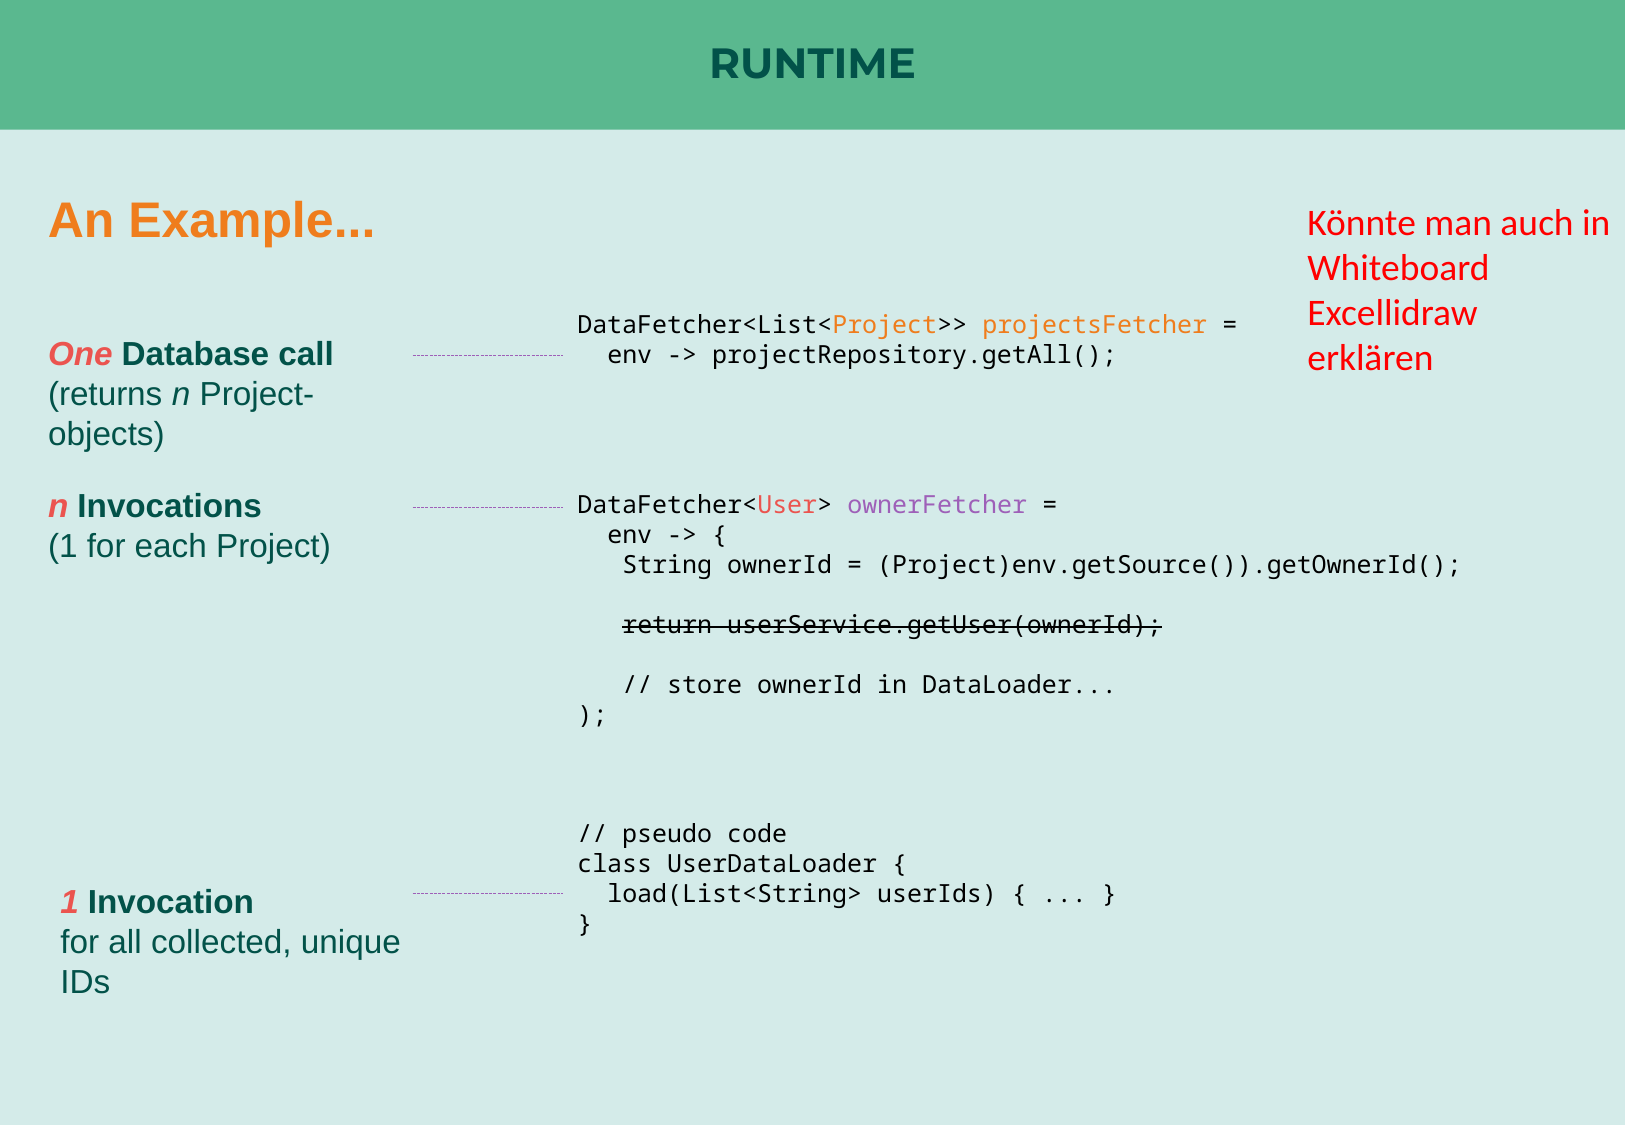

# Runtime
An Example...
Könnte man auch in
Whiteboard
Excellidraw
erklären
DataFetcher<List<Project>> projectsFetcher =
  env -> projectRepository.getAll();

DataFetcher<User> ownerFetcher =
  env -> {
   String ownerId = (Project)env.getSource()).getOwnerId();

   return userService.getUser(ownerId);

   // store ownerId in DataLoader...
);

// pseudo code
class UserDataLoader {
  load(List<String> userIds) { ... }
}

One Database call
(returns n Project-objects)
n Invocations
(1 for each Project)
1 Invocation
for all collected, unique IDs